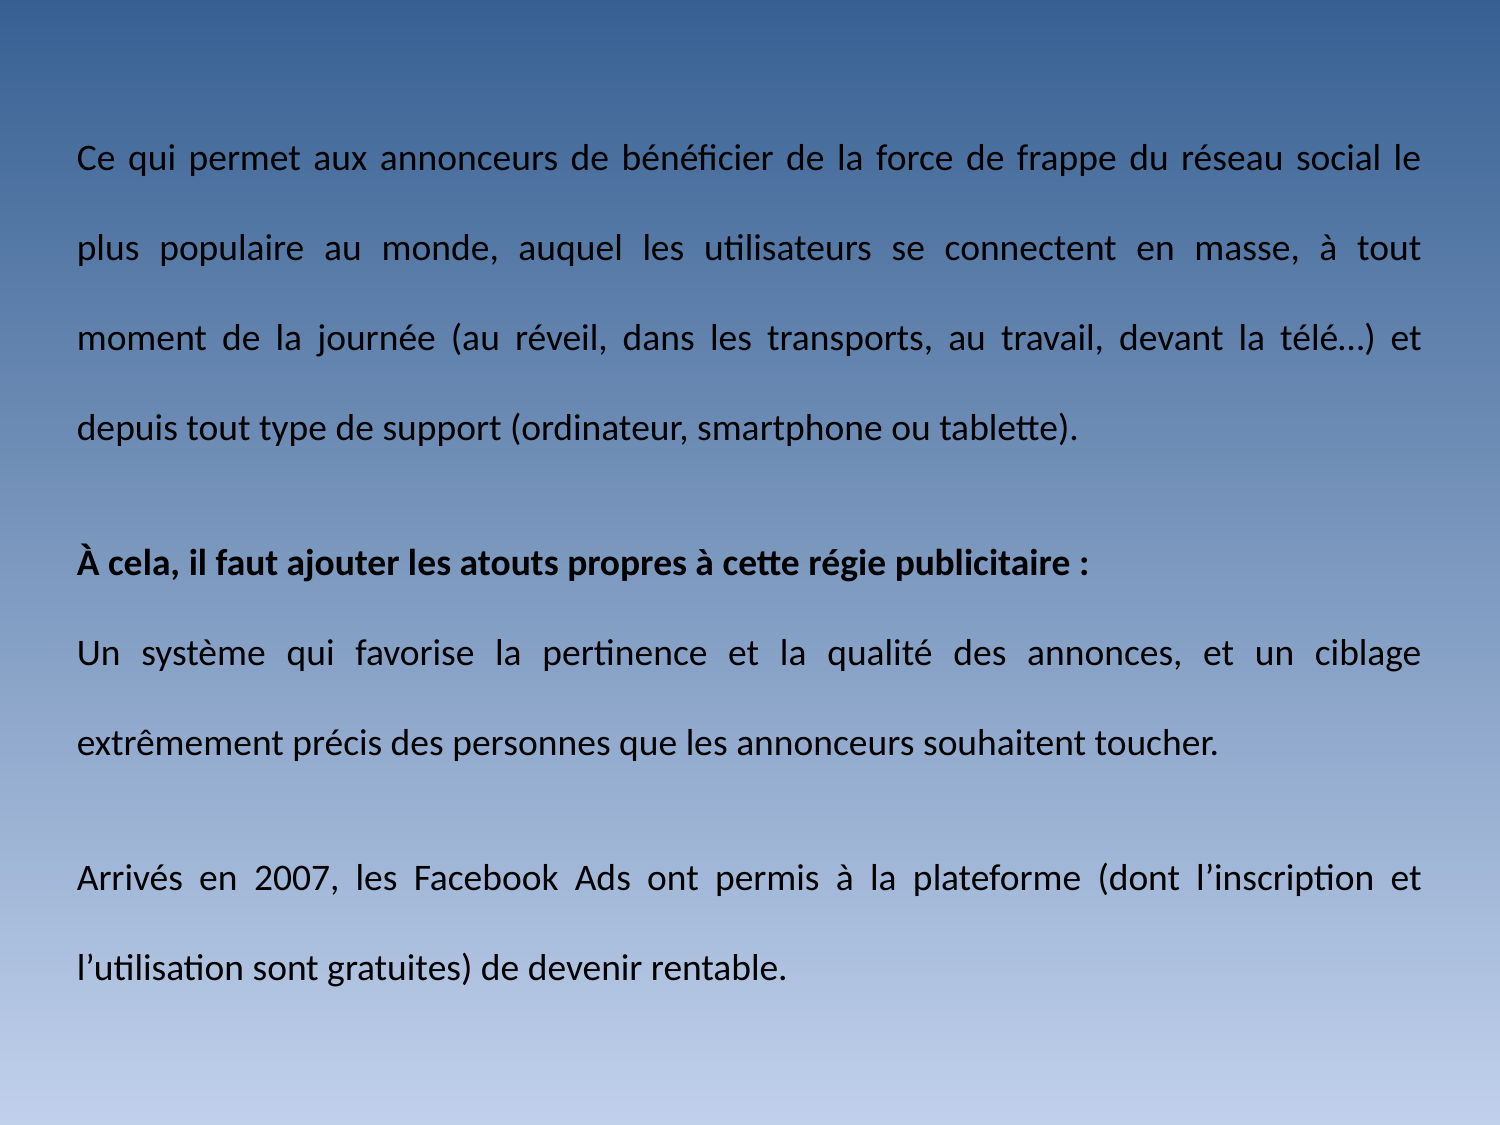

Ce qui permet aux annonceurs de bénéficier de la force de frappe du réseau social le plus populaire au monde, auquel les utilisateurs se connectent en masse, à tout moment de la journée (au réveil, dans les transports, au travail, devant la télé…) et depuis tout type de support (ordinateur, smartphone ou tablette).

À cela, il faut ajouter les atouts propres à cette régie publicitaire :
Un système qui favorise la pertinence et la qualité des annonces, et un ciblage extrêmement précis des personnes que les annonceurs souhaitent toucher.

Arrivés en 2007, les Facebook Ads ont permis à la plateforme (dont l’inscription et l’utilisation sont gratuites) de devenir rentable.